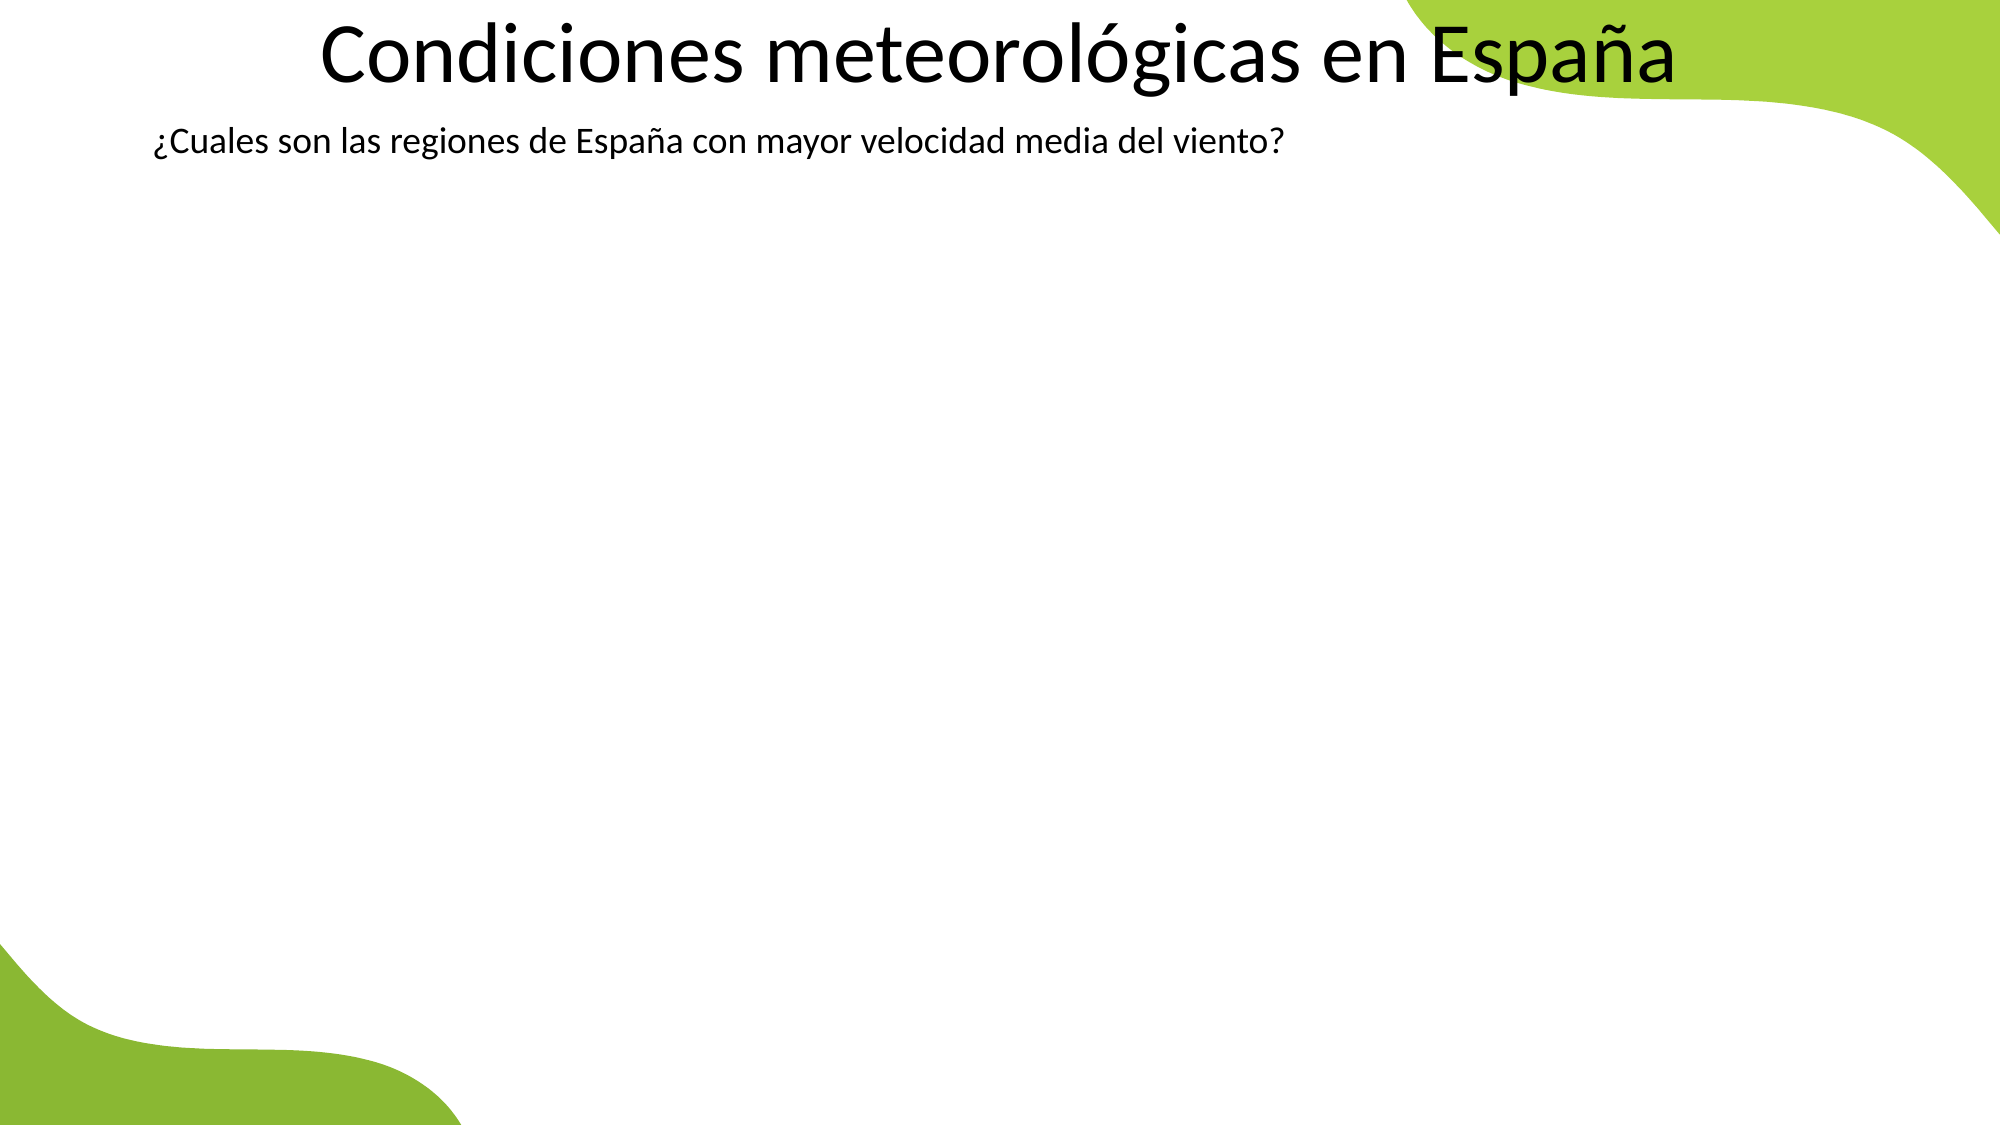

# Condiciones meteorológicas en España
¿Cuales son las regiones de España con mayor velocidad media del viento?